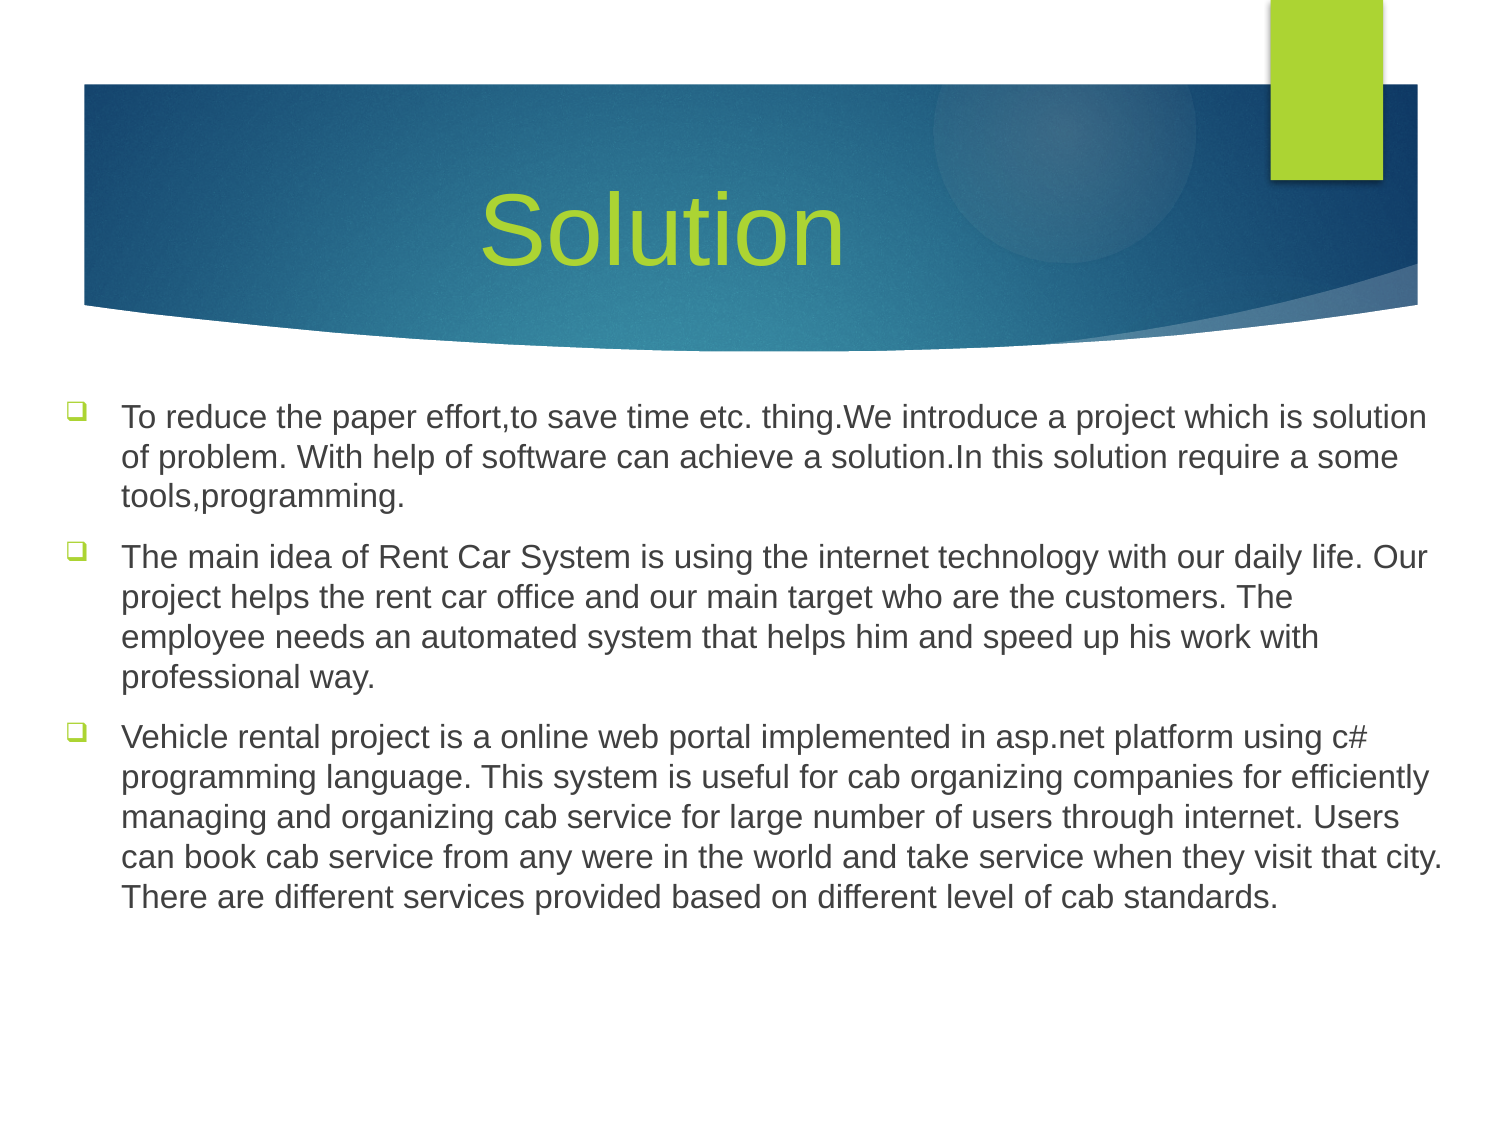

# Solution
To reduce the paper effort,to save time etc. thing.We introduce a project which is solution of problem. With help of software can achieve a solution.In this solution require a some tools,programming.
The main idea of Rent Car System is using the internet technology with our daily life. Our project helps the rent car office and our main target who are the customers. The employee needs an automated system that helps him and speed up his work with professional way.
Vehicle rental project is a online web portal implemented in asp.net platform using c# programming language. This system is useful for cab organizing companies for efficiently managing and organizing cab service for large number of users through internet. Users can book cab service from any were in the world and take service when they visit that city. There are different services provided based on different level of cab standards.